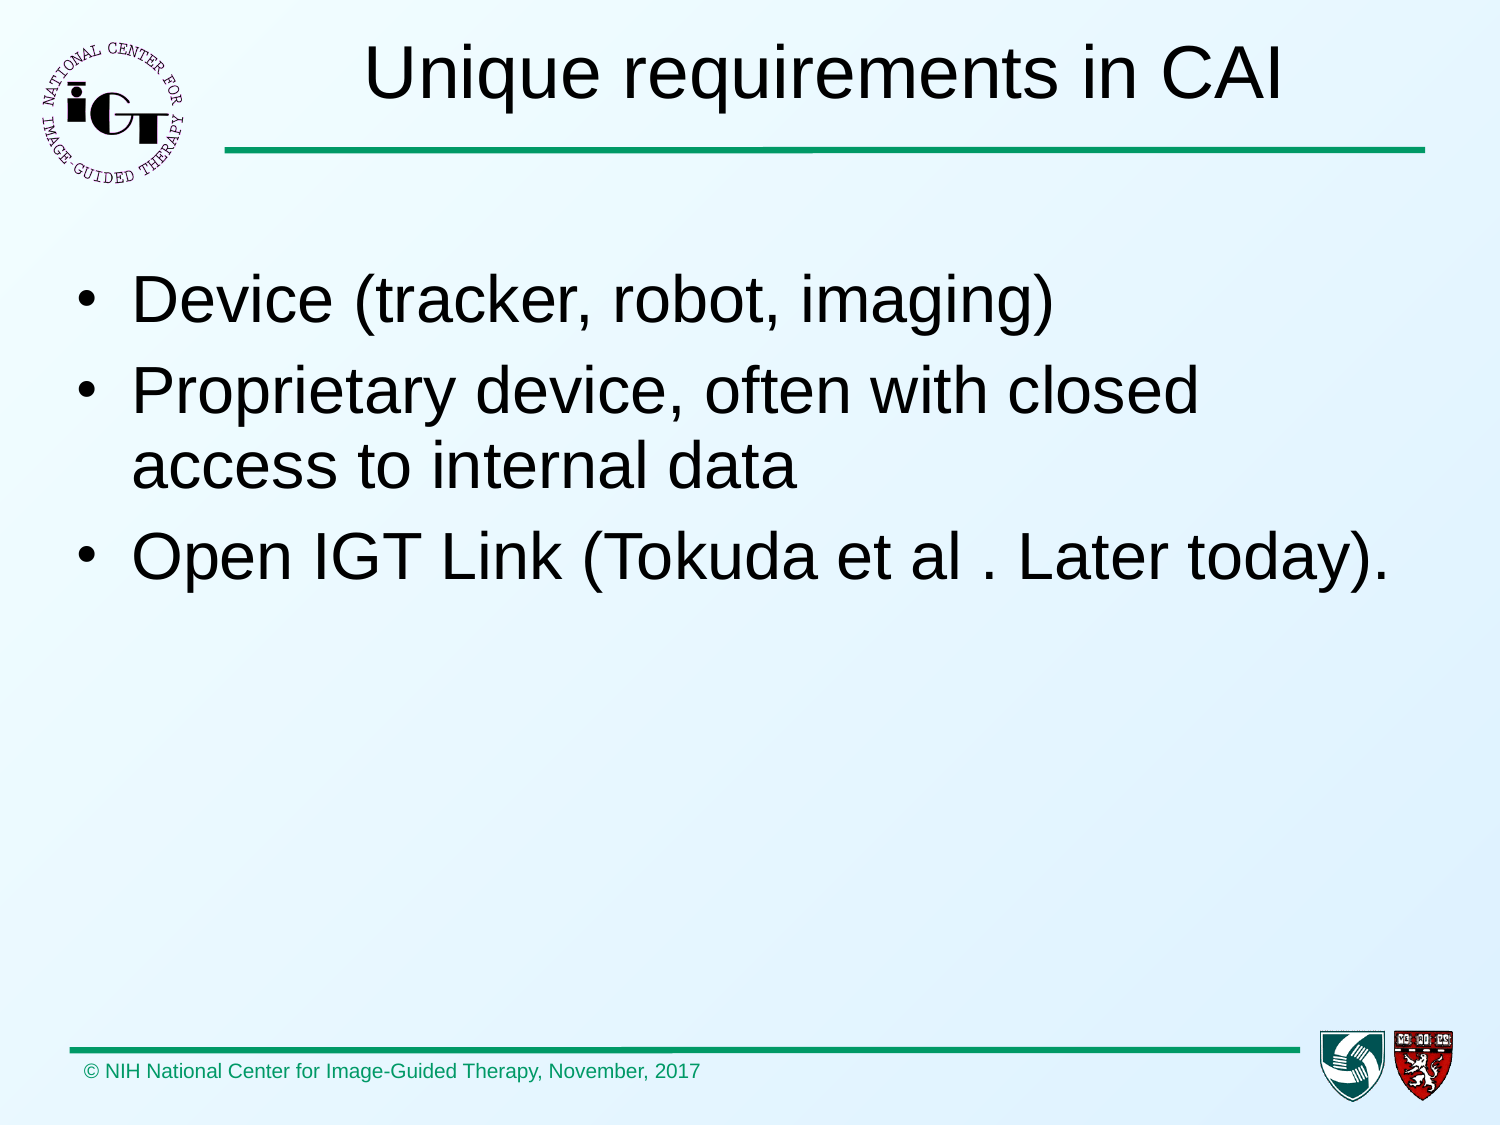

# Unique requirements in CAI
Device (tracker, robot, imaging)
Proprietary device, often with closed access to internal data
Open IGT Link (Tokuda et al . Later today).